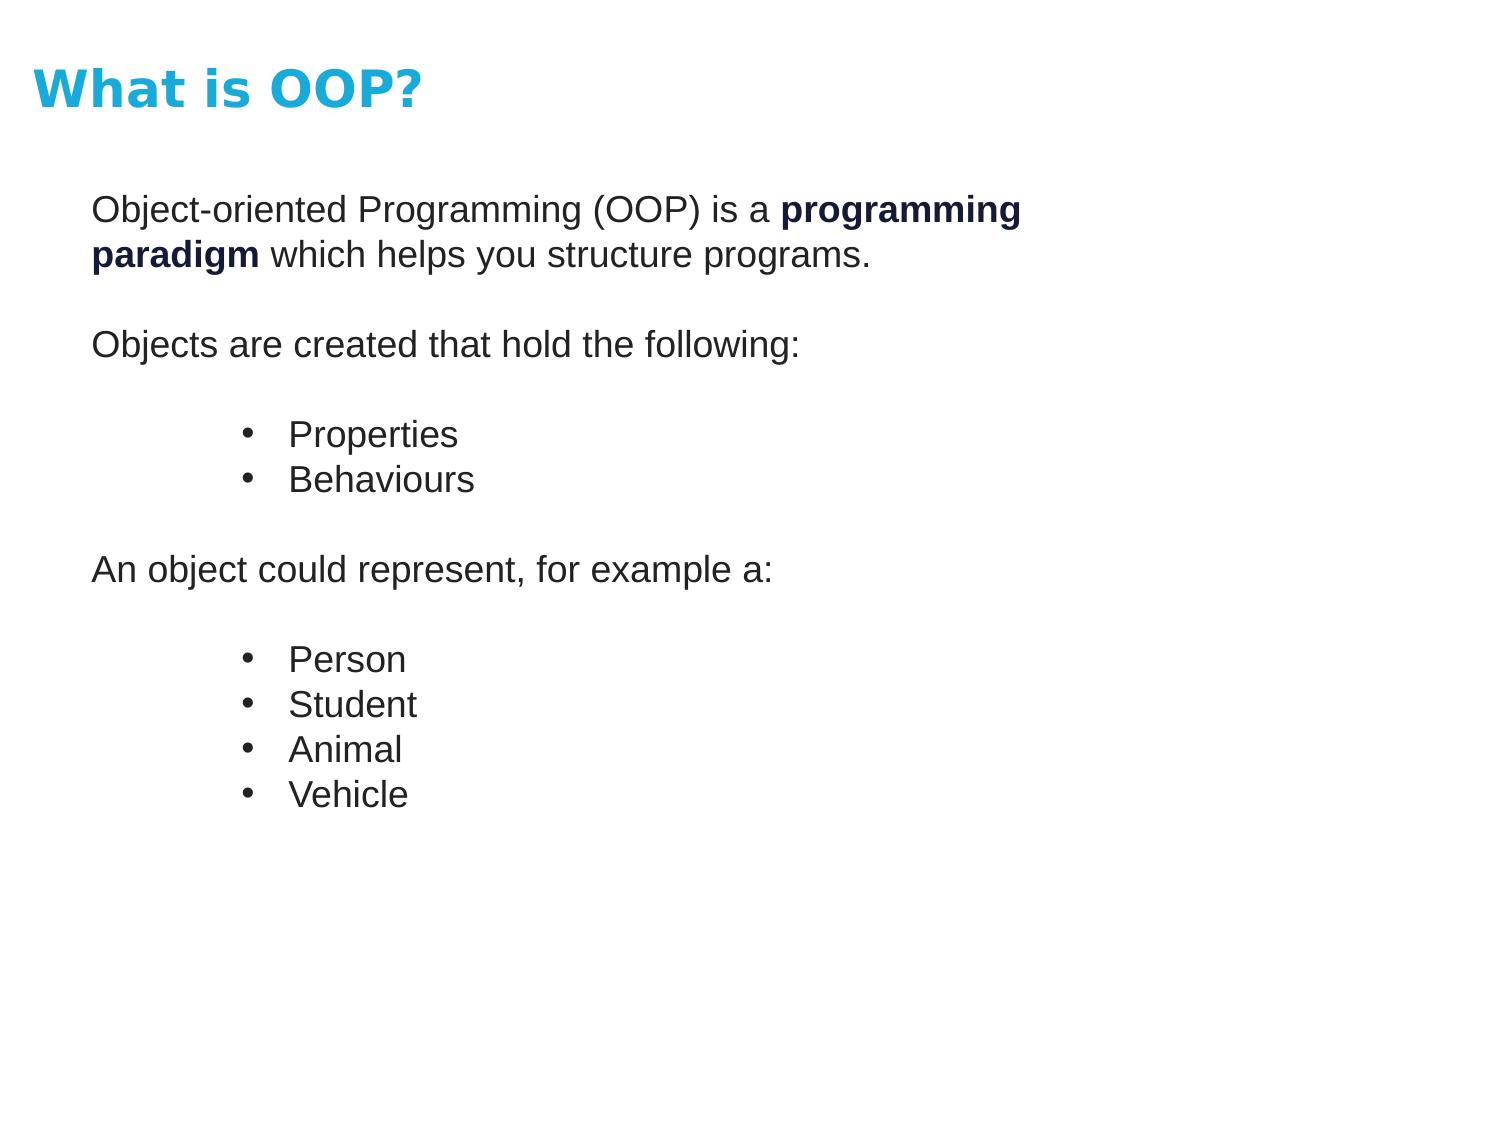

# What is OOP?
Object-oriented Programming (OOP) is a programming paradigm which helps you structure programs.

Objects are created that hold the following:

Properties
Behaviours

An object could represent, for example a:

Person
Student
Animal
Vehicle